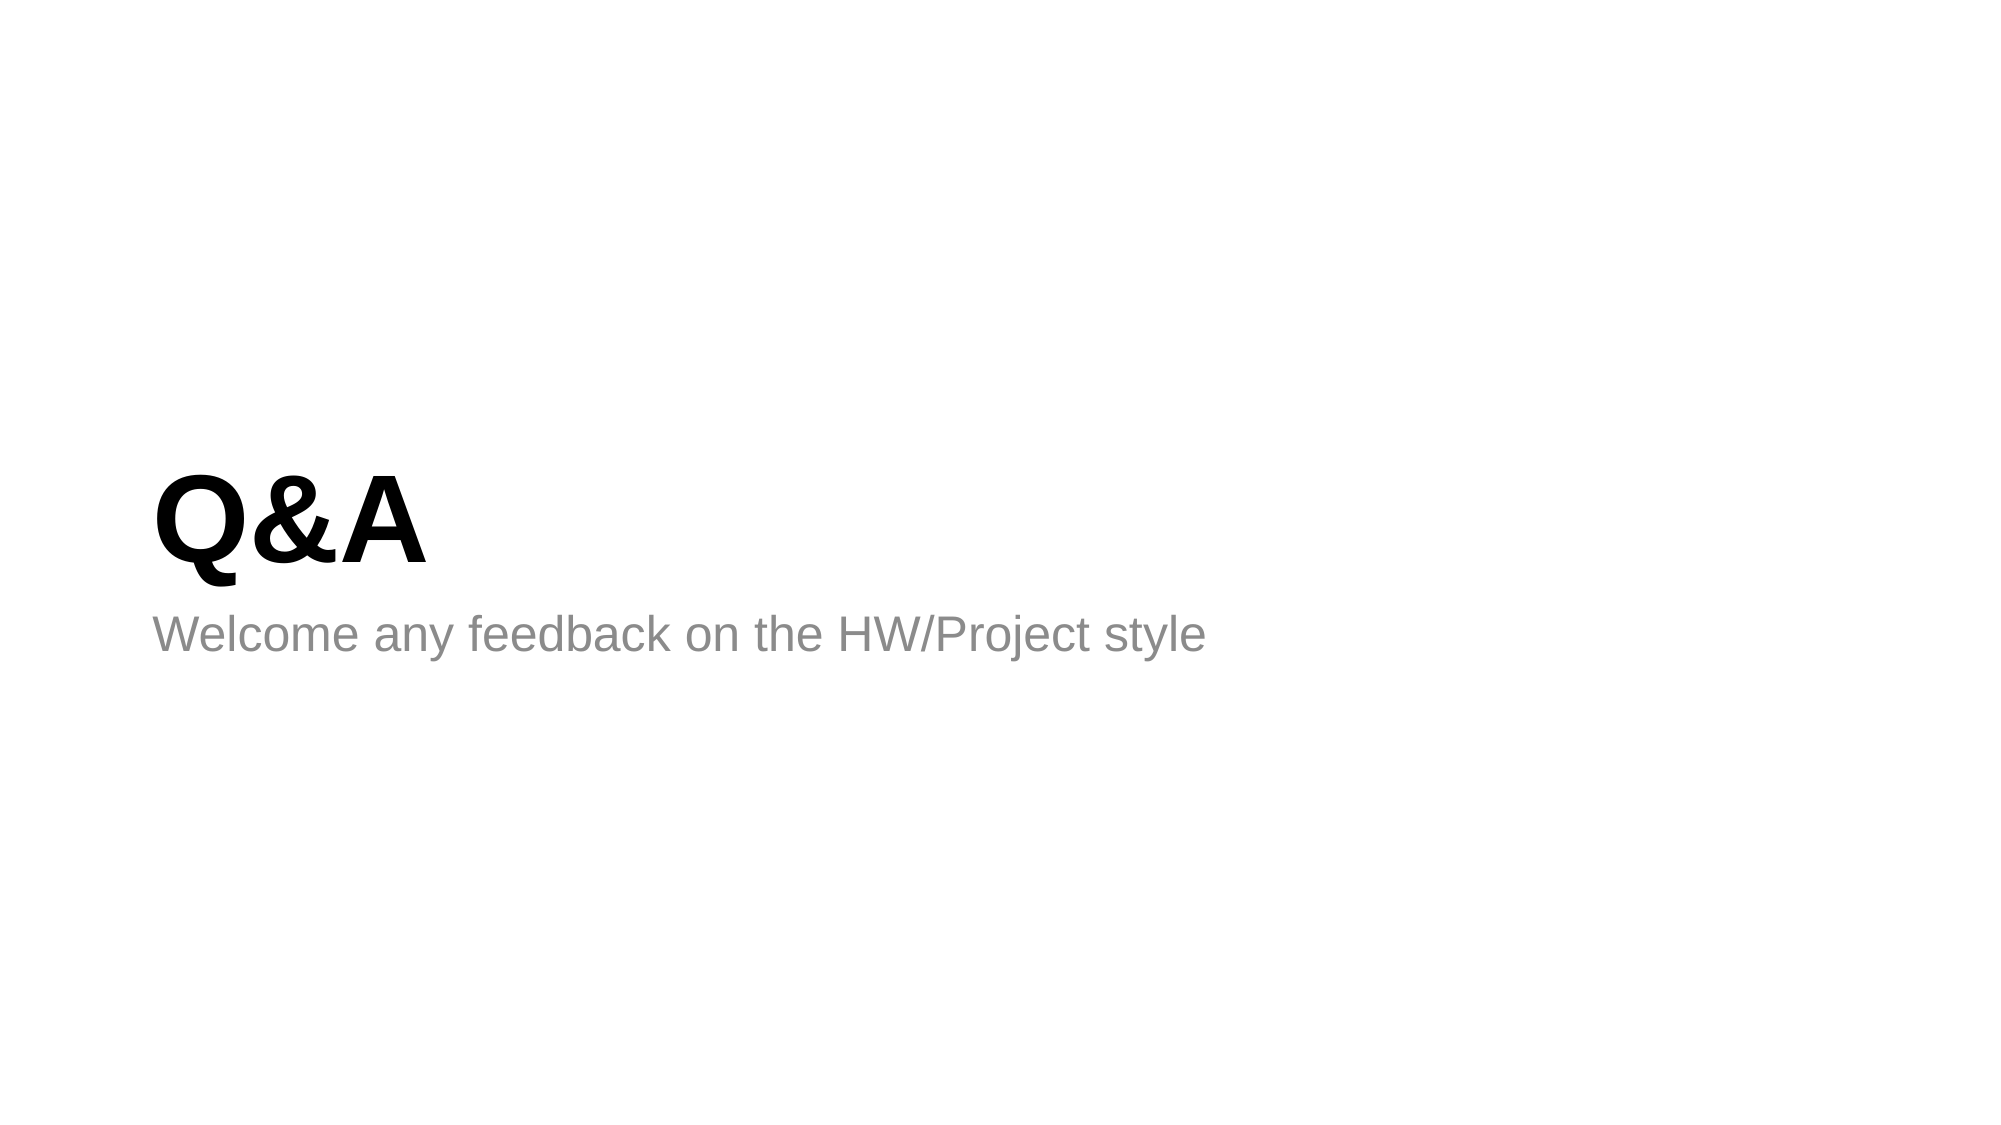

# Q&A
Welcome any feedback on the HW/Project style